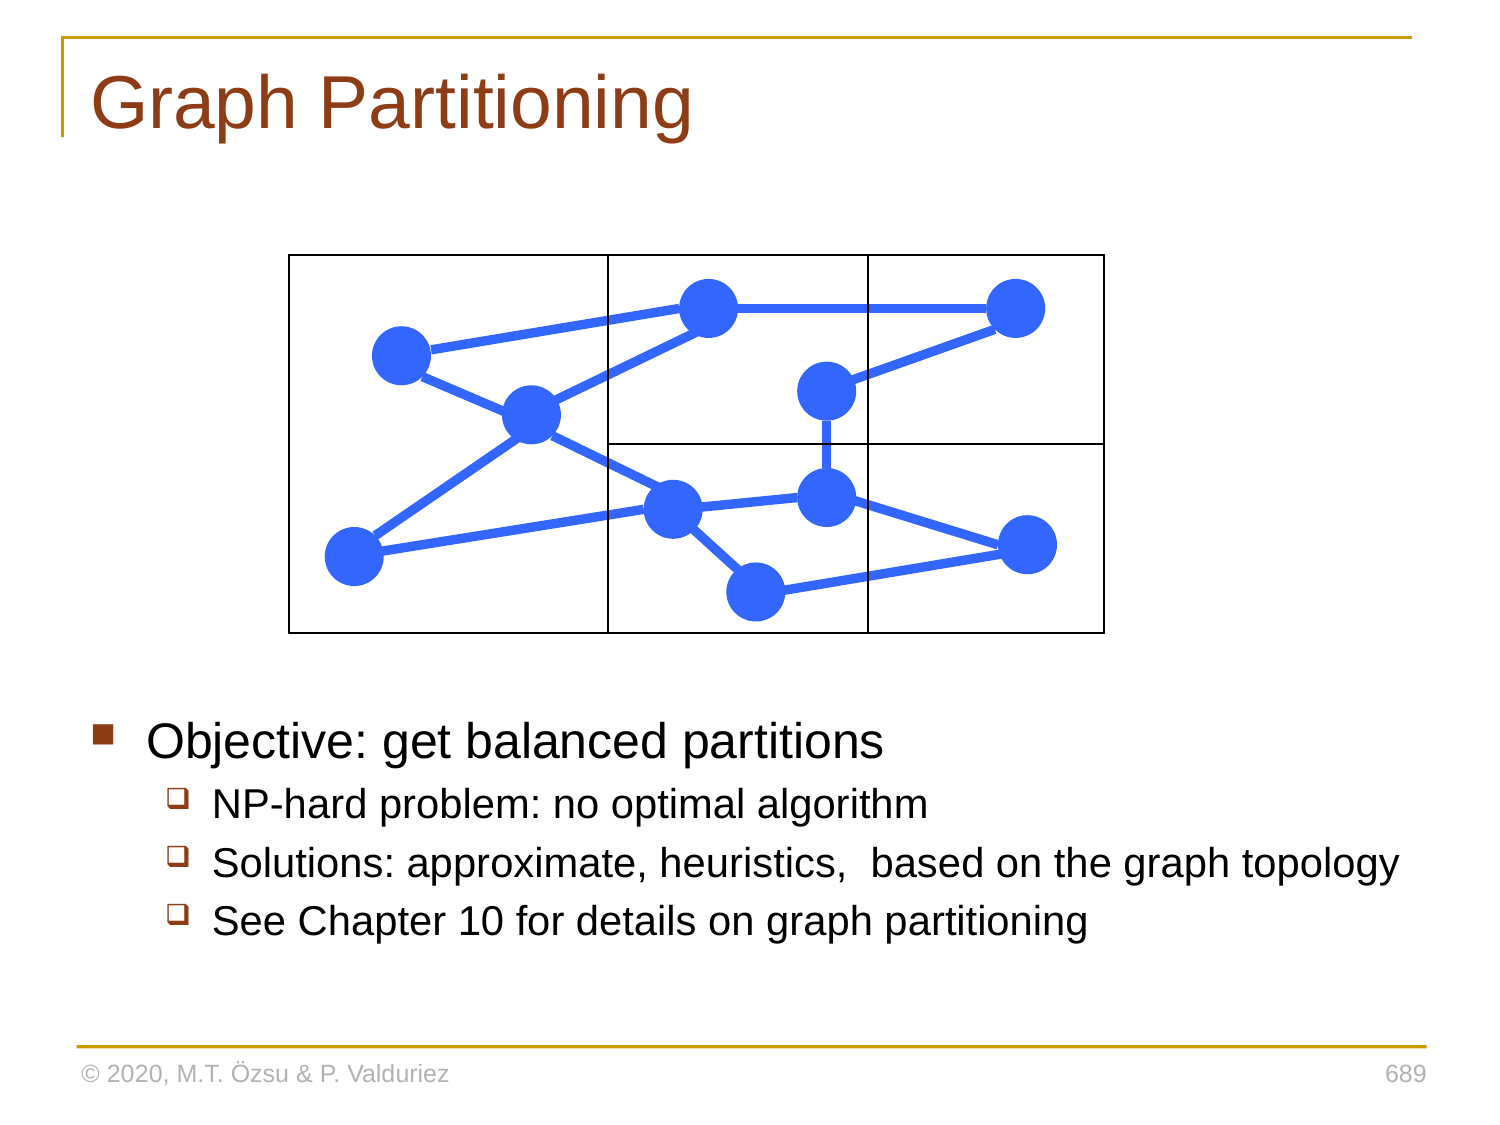

# Graph Partitioning

Objective: get balanced partitions
NP-hard problem: no optimal algorithm
Solutions: approximate, heuristics,  based on the graph topology
See Chapter 10 for details on graph partitioning
© 2020, M.T. Özsu & P. Valduriez
689